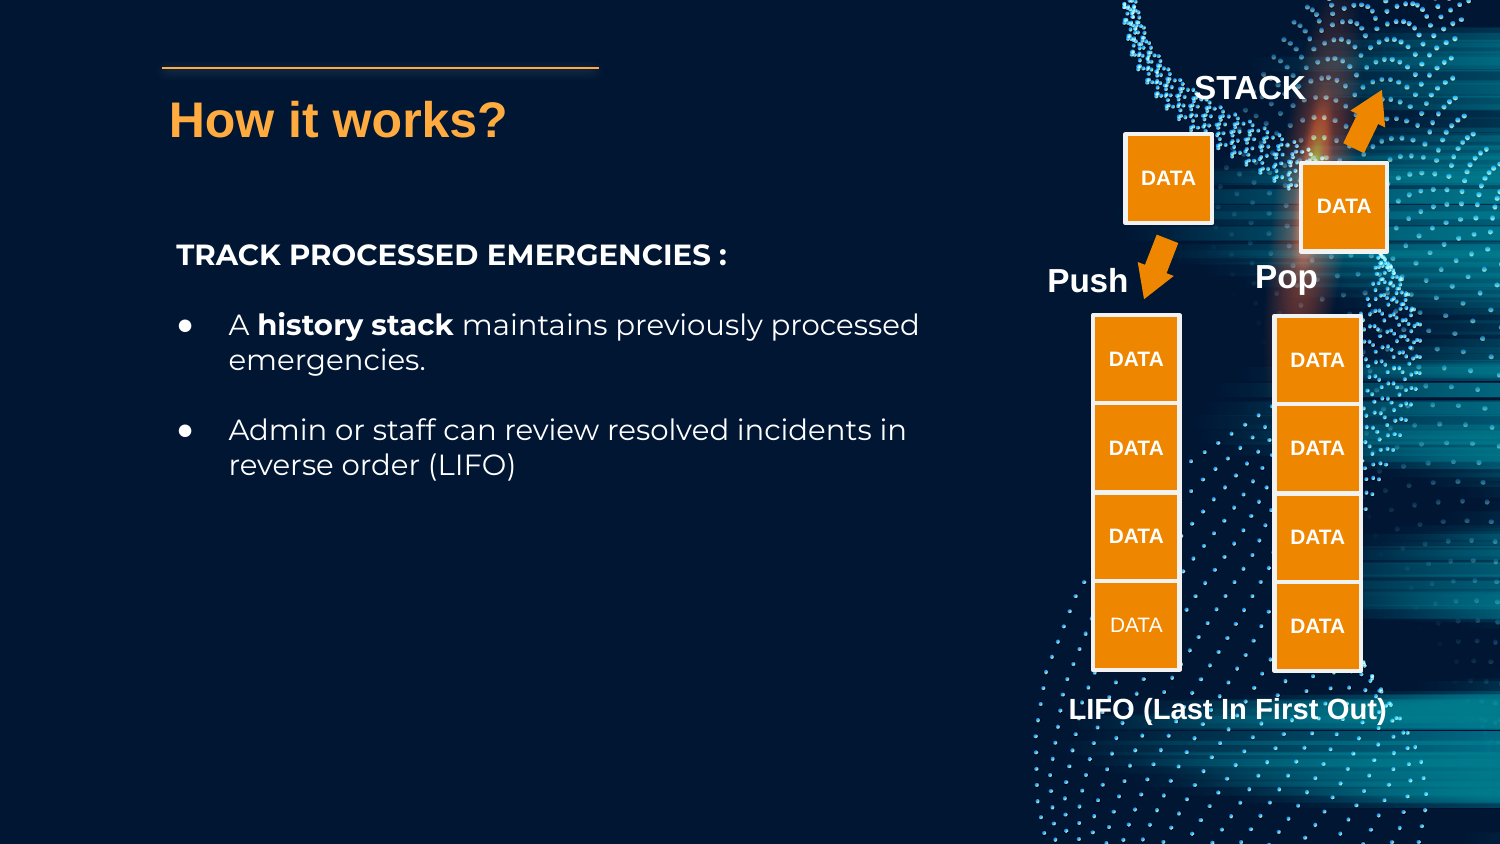

STACK
How it works?

DATA
DATA

DATA

DATA
DATA

DATA
DATA
DATA
DATA
DATA
Pop

TRACK PROCESSED EMERGENCIES :

A history stack maintains previously processed emergencies.

Admin or staff can review resolved incidents in reverse order (LIFO)
Push
LIFO (Last In First Out)